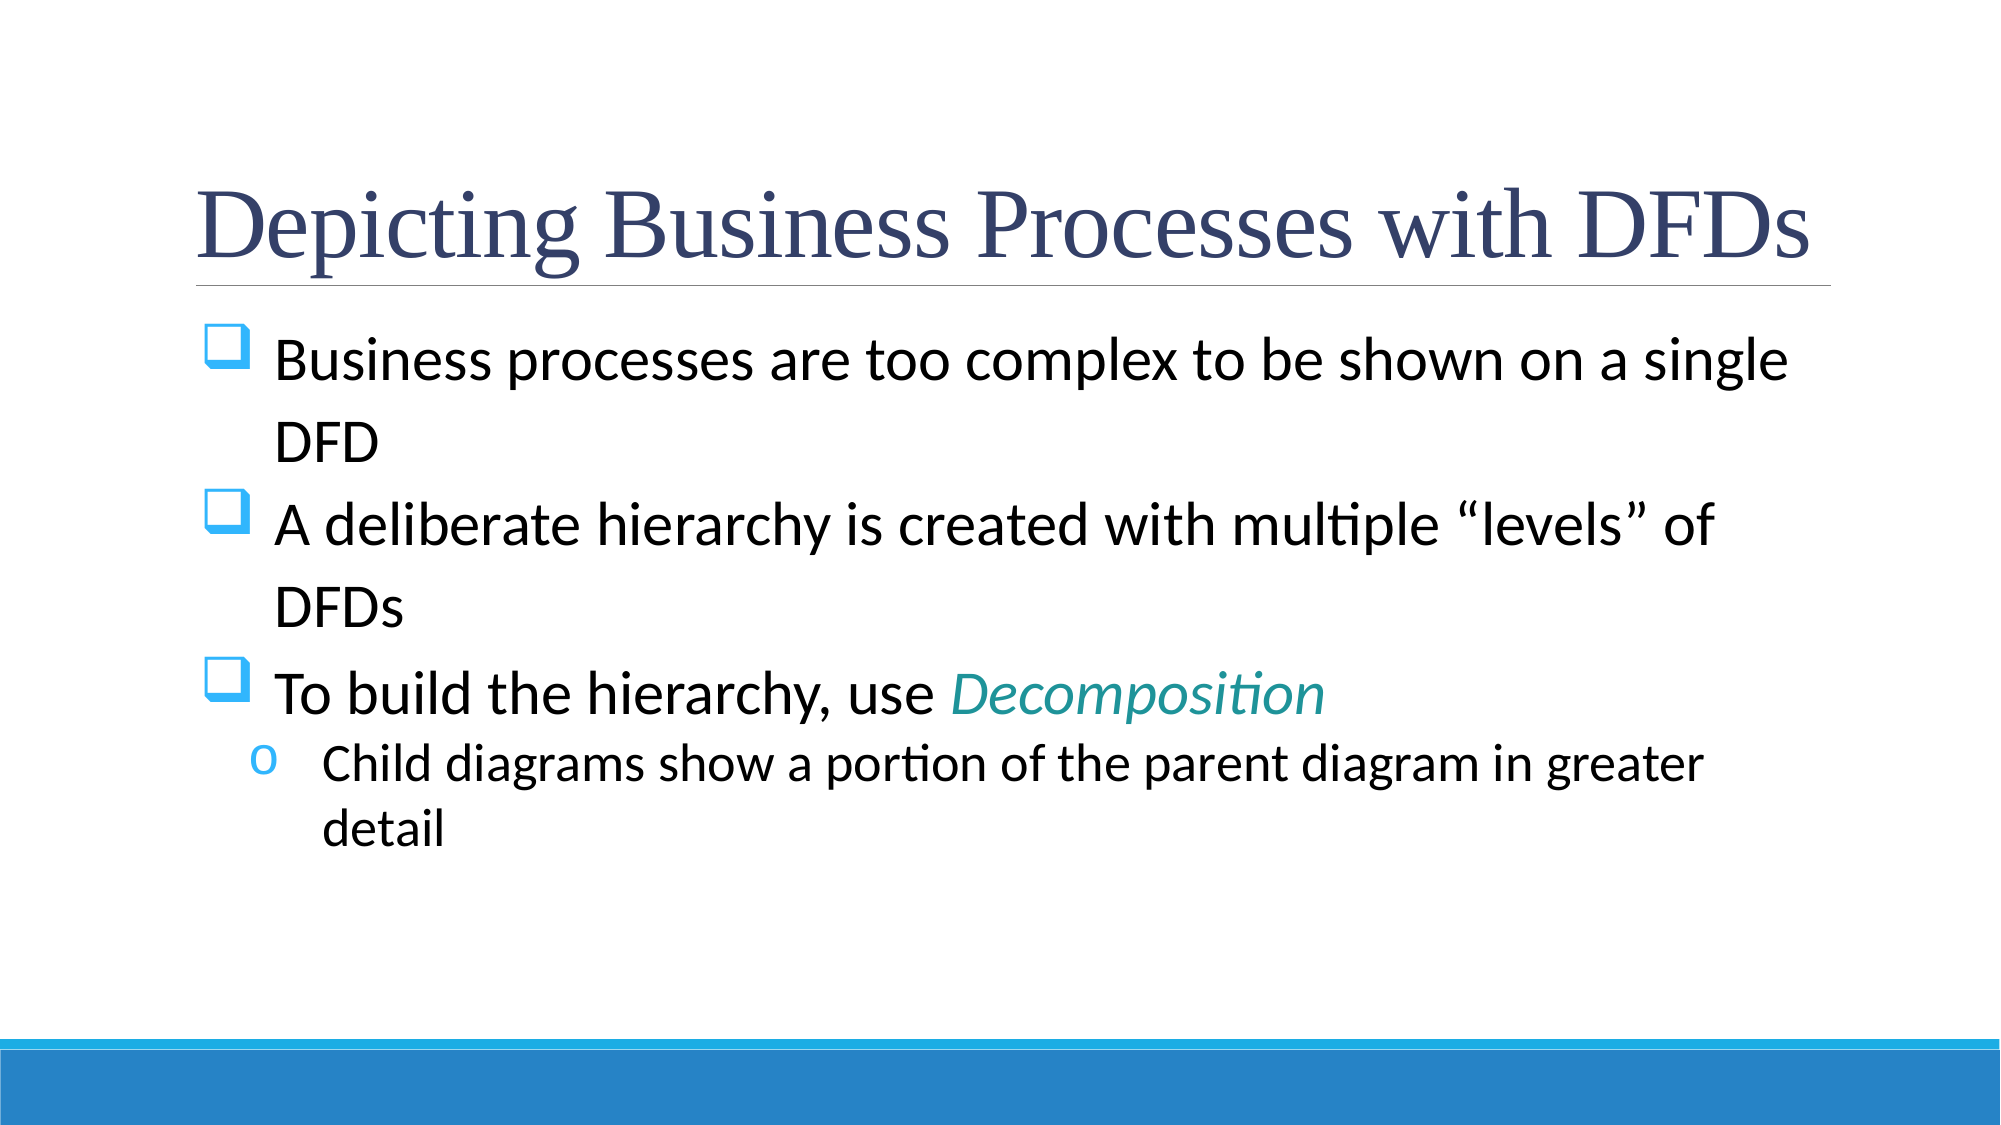

# Depicting Business Processes with DFDs
Business processes are too complex to be shown on a single DFD
A deliberate hierarchy is created with multiple “levels” of DFDs
To build the hierarchy, use Decomposition
Child diagrams show a portion of the parent diagram in greater detail